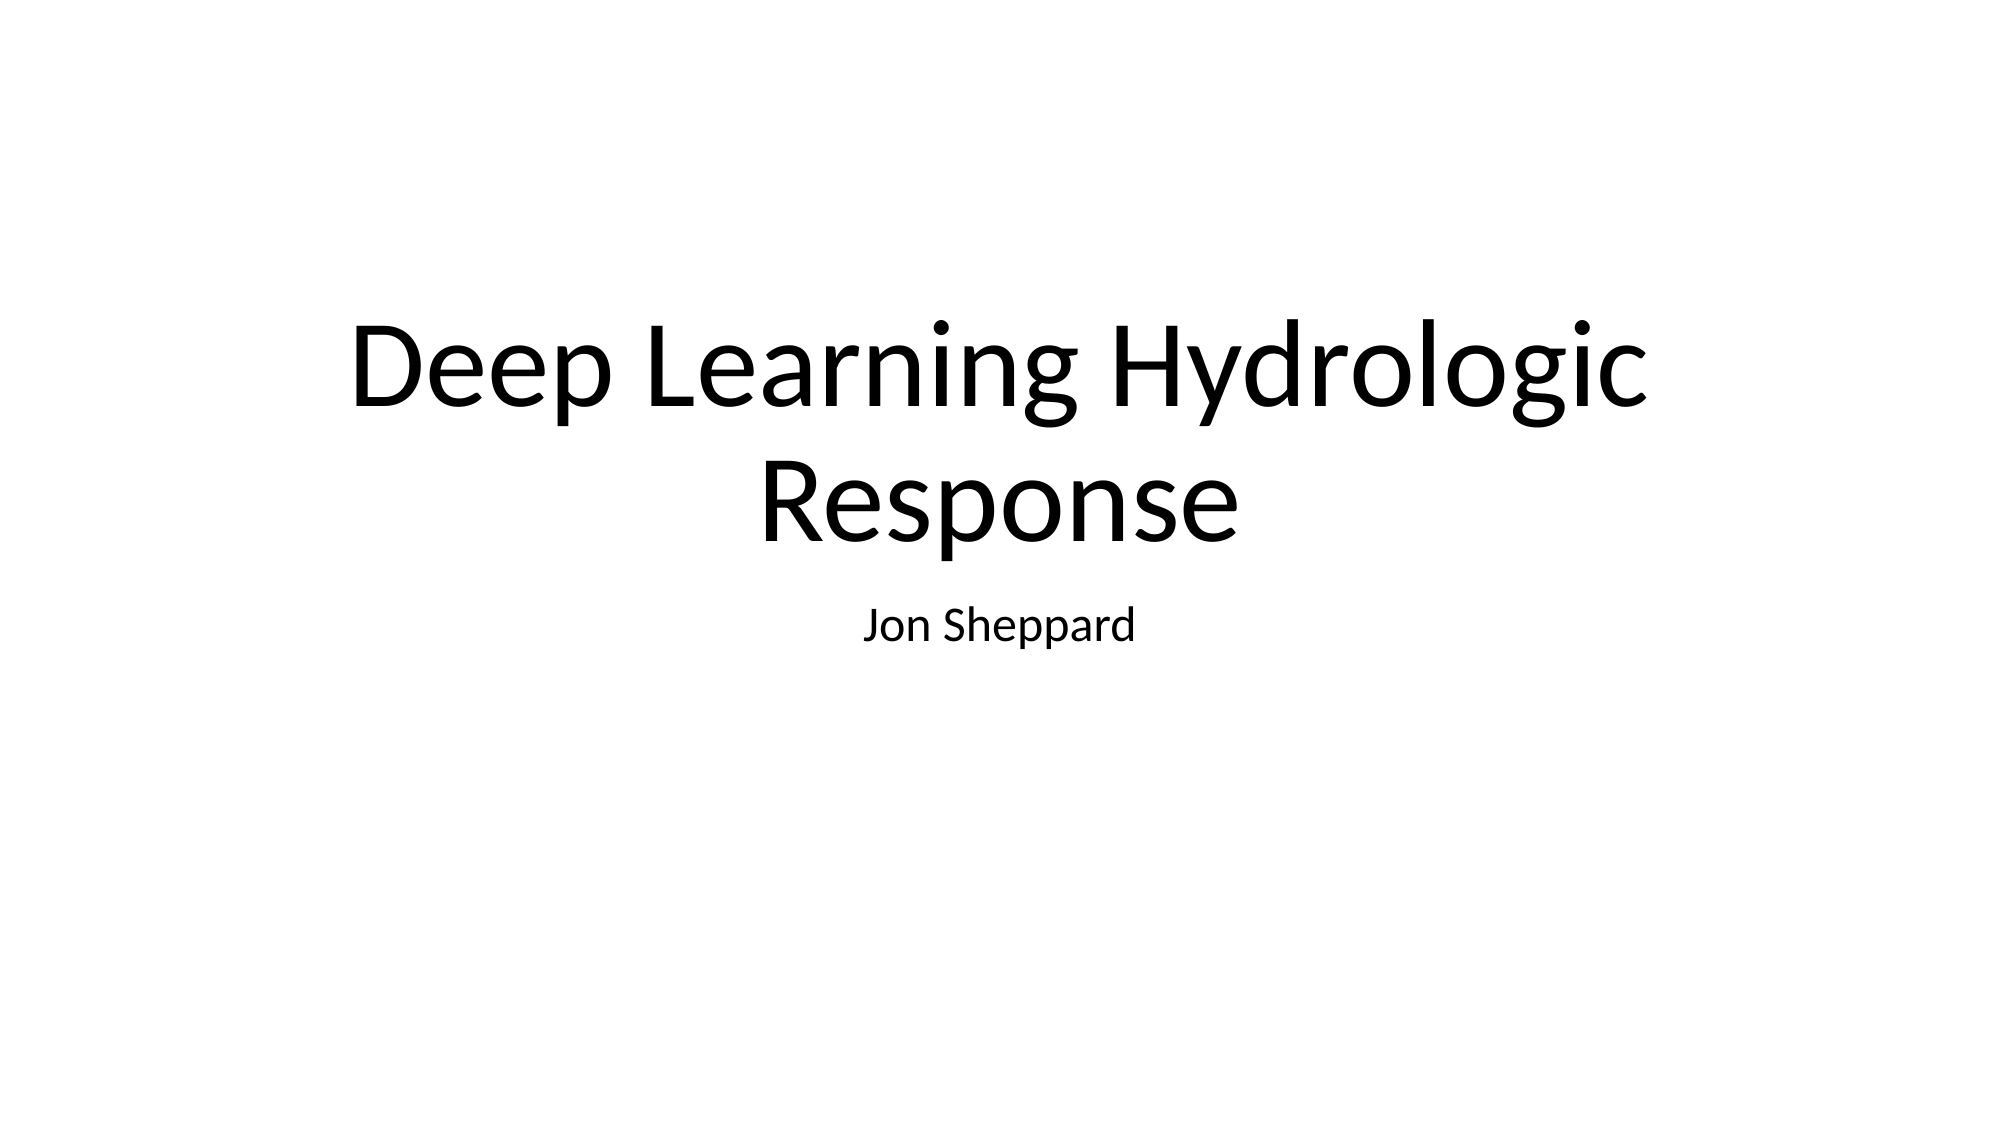

# Deep Learning Hydrologic Response
Jon Sheppard